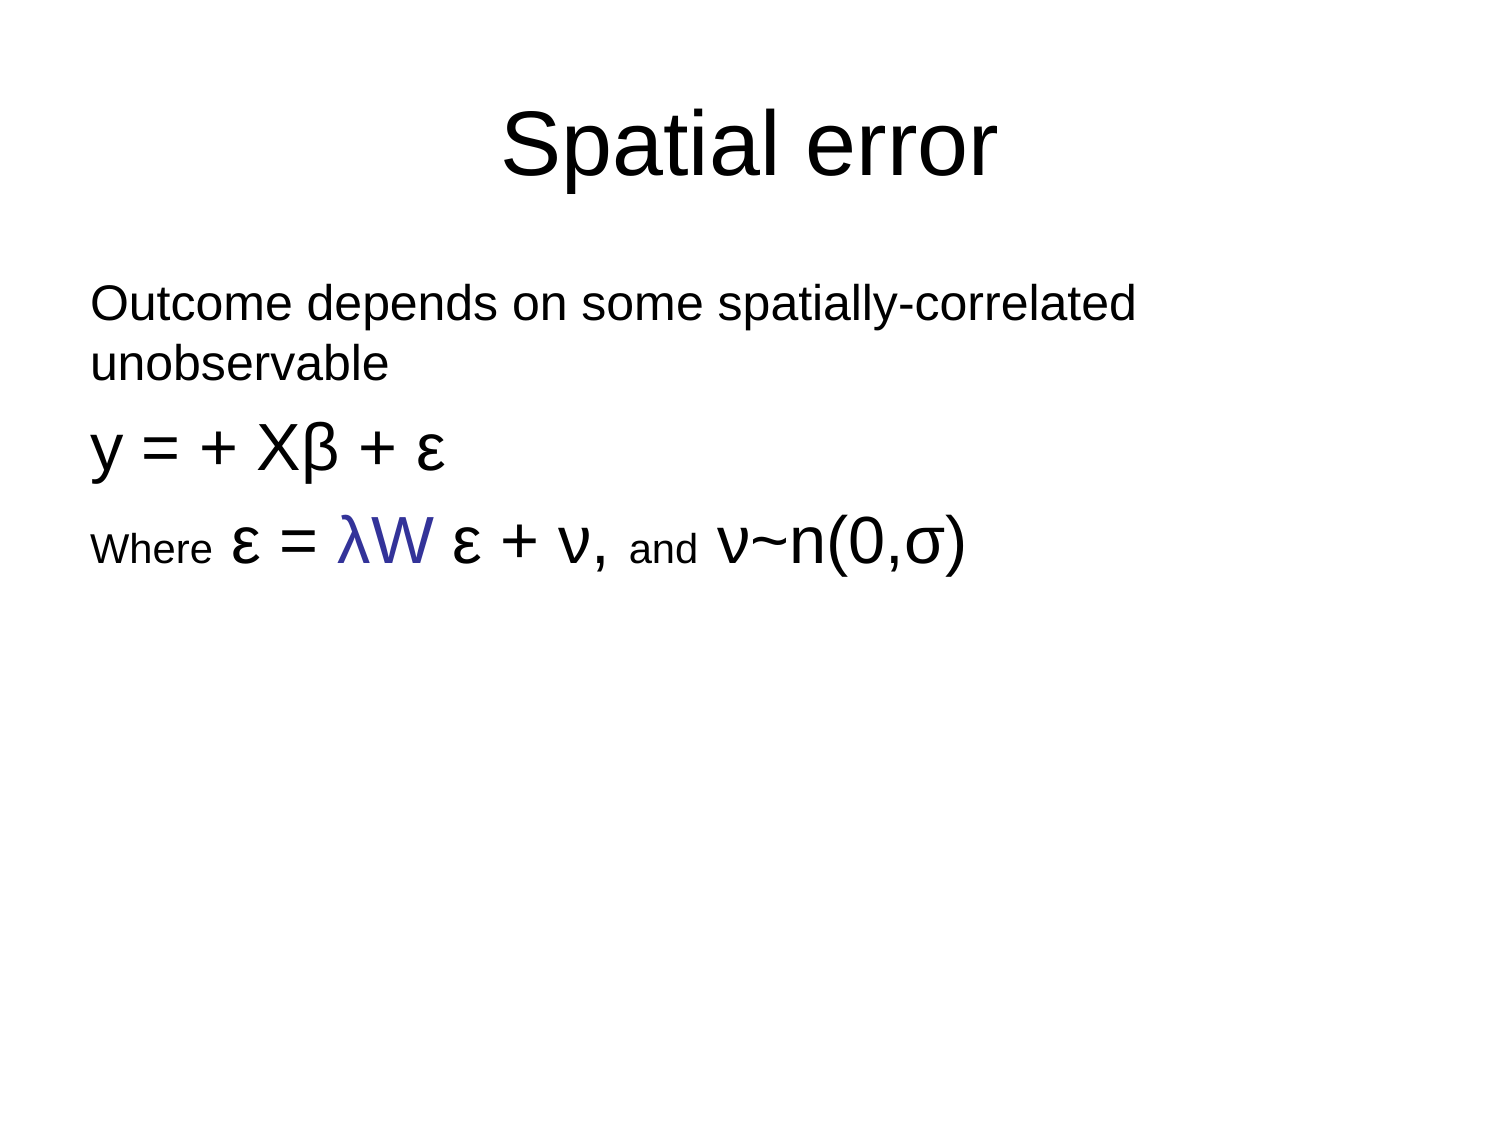

# Spatial error
Outcome depends on some spatially-correlated unobservable
y = + Xβ + ε
Where ε = λW ε + ν, and ν~n(0,σ)